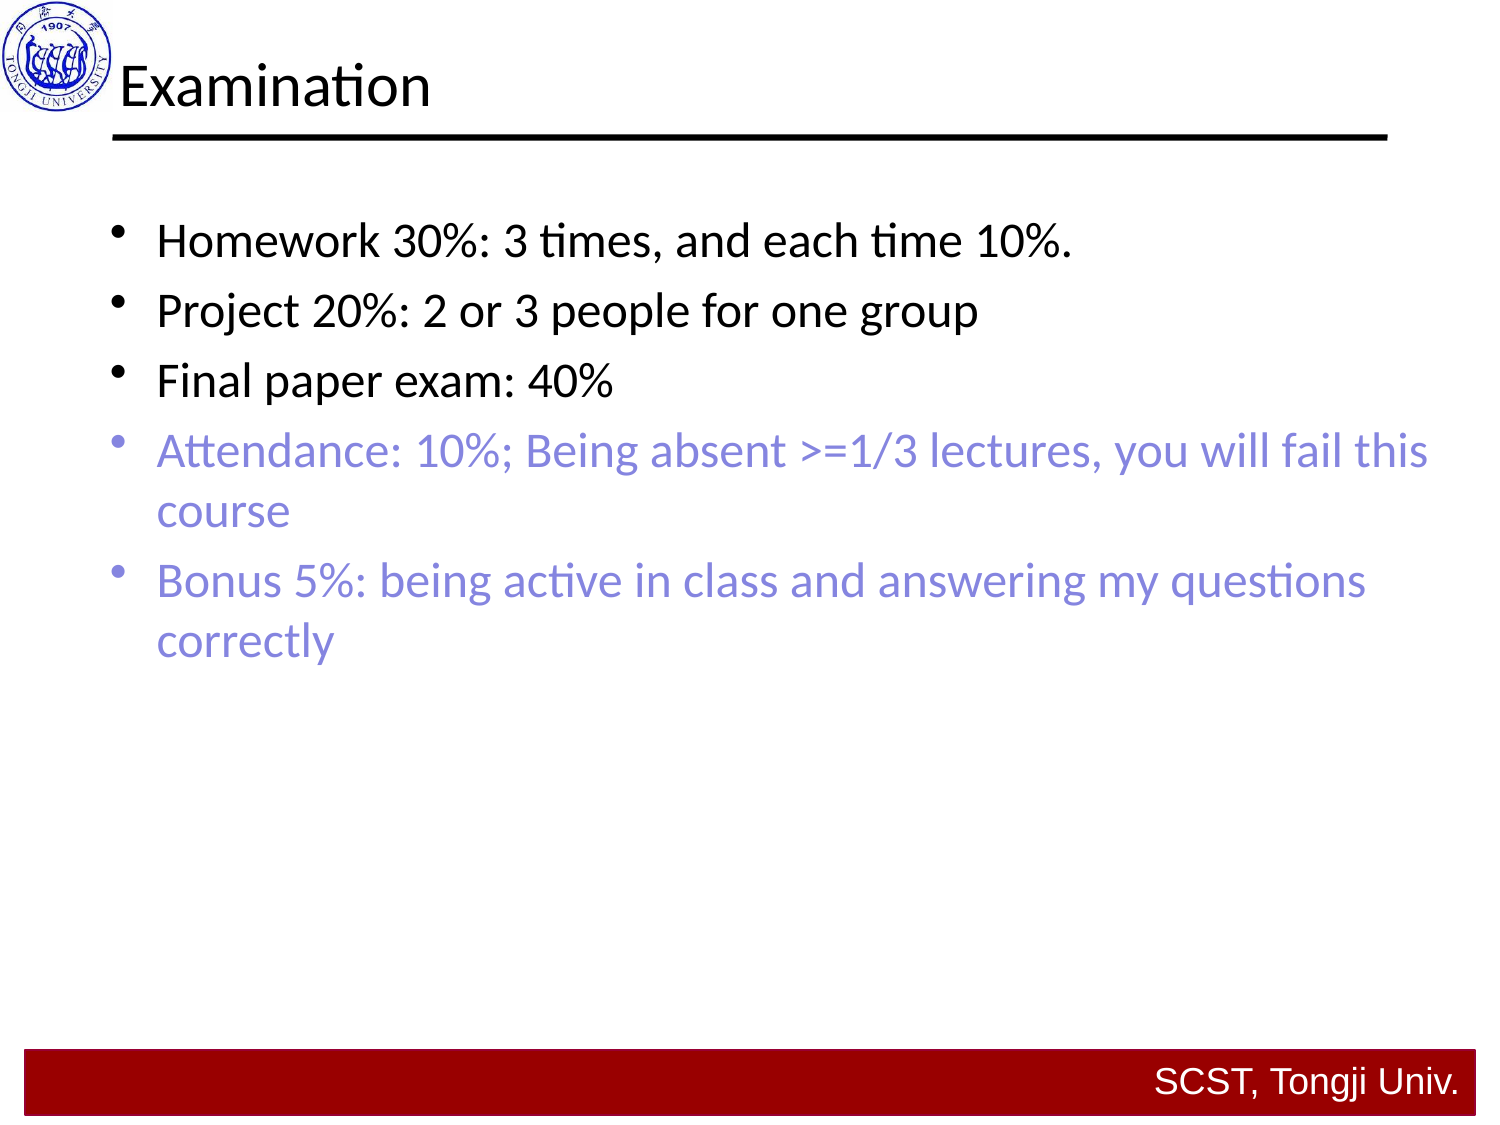

Examination
Homework 30%: 3 times, and each time 10%.
Project 20%: 2 or 3 people for one group
Final paper exam: 40%
Attendance: 10%; Being absent >=1/3 lectures, you will fail this course
Bonus 5%: being active in class and answering my questions correctly